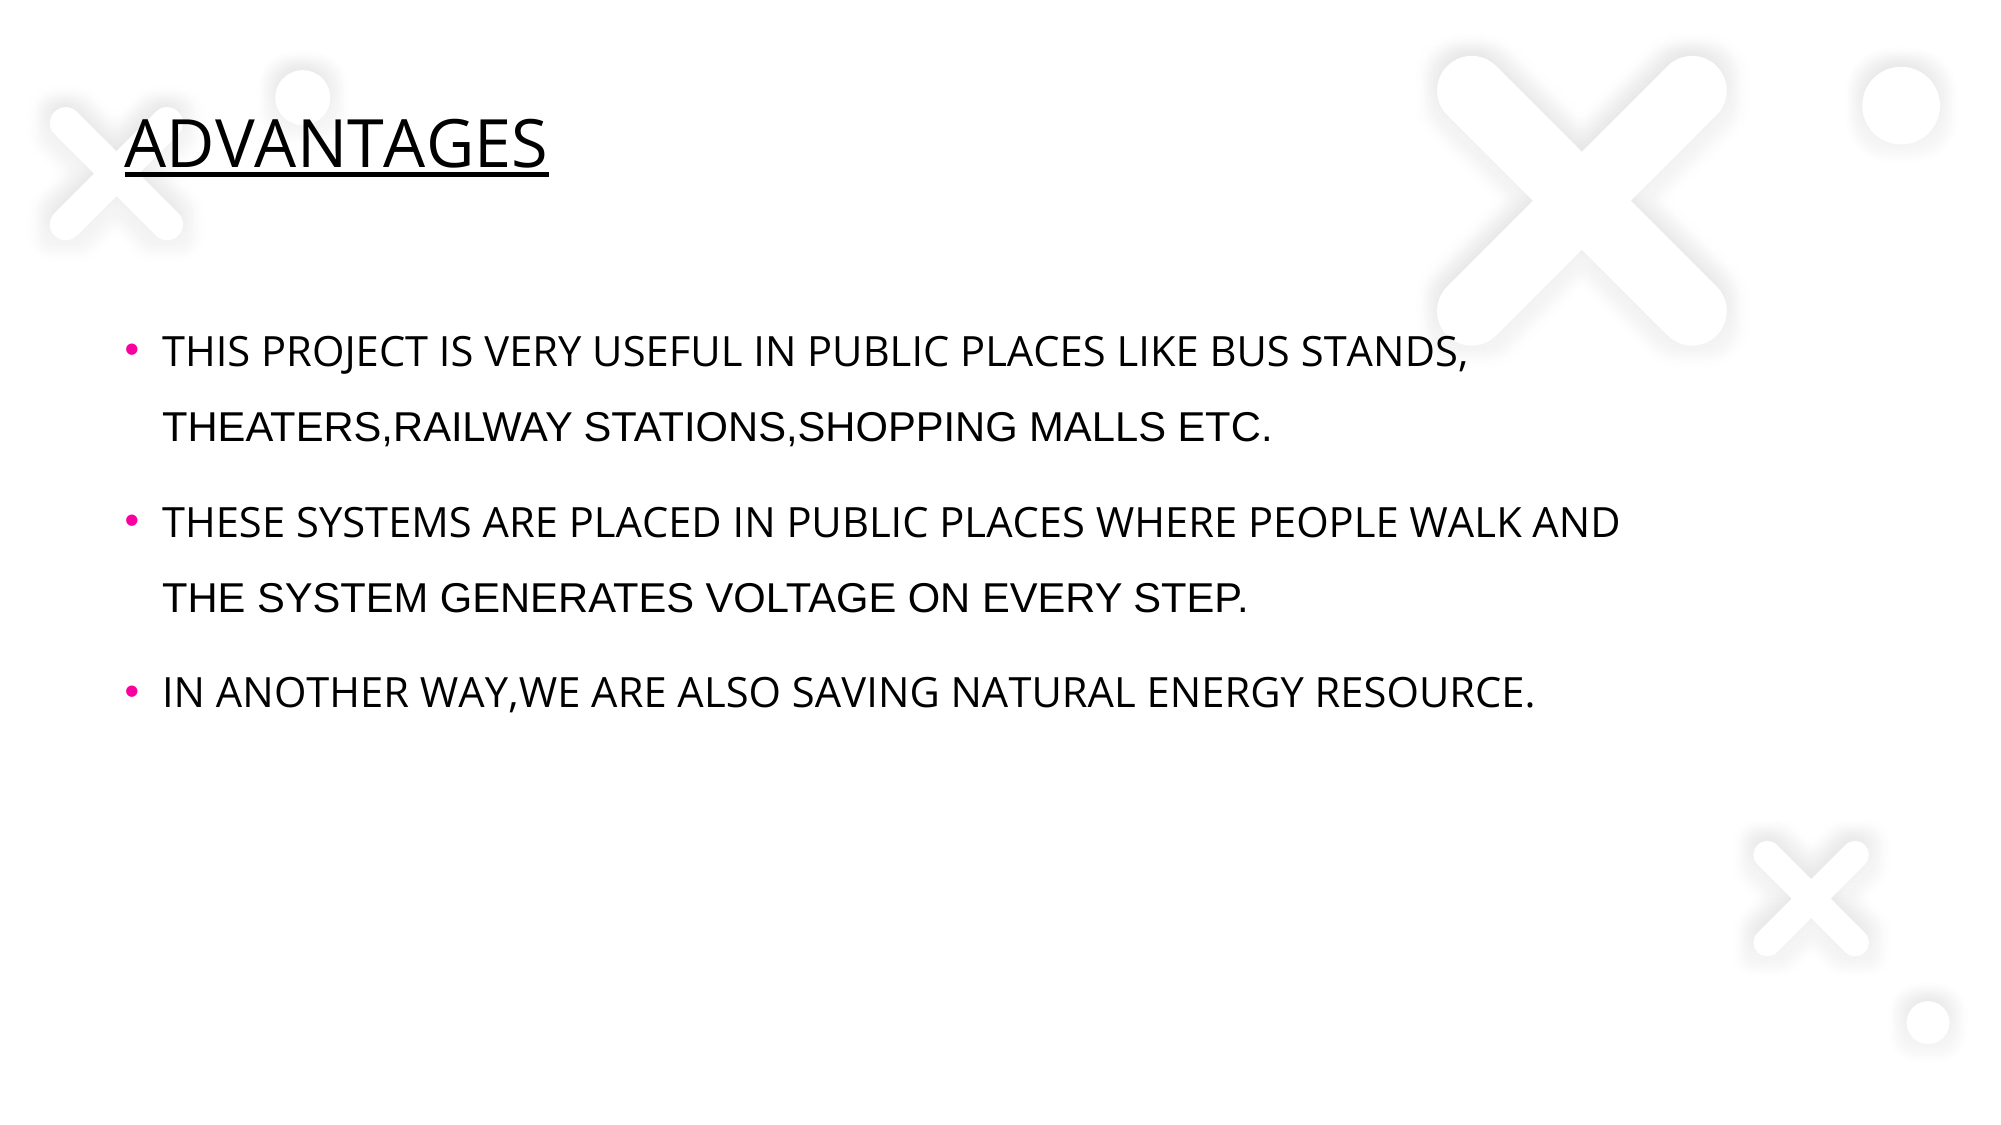

# ADVANTAGES
THIS PROJECT IS VERY USEFUL IN PUBLIC PLACES LIKE BUS STANDS, THEATERS,RAILWAY STATIONS,SHOPPING MALLS ETC.
THESE SYSTEMS ARE PLACED IN PUBLIC PLACES WHERE PEOPLE WALK AND THE SYSTEM GENERATES VOLTAGE ON EVERY STEP.
IN ANOTHER WAY,WE ARE ALSO SAVING NATURAL ENERGY RESOURCE.